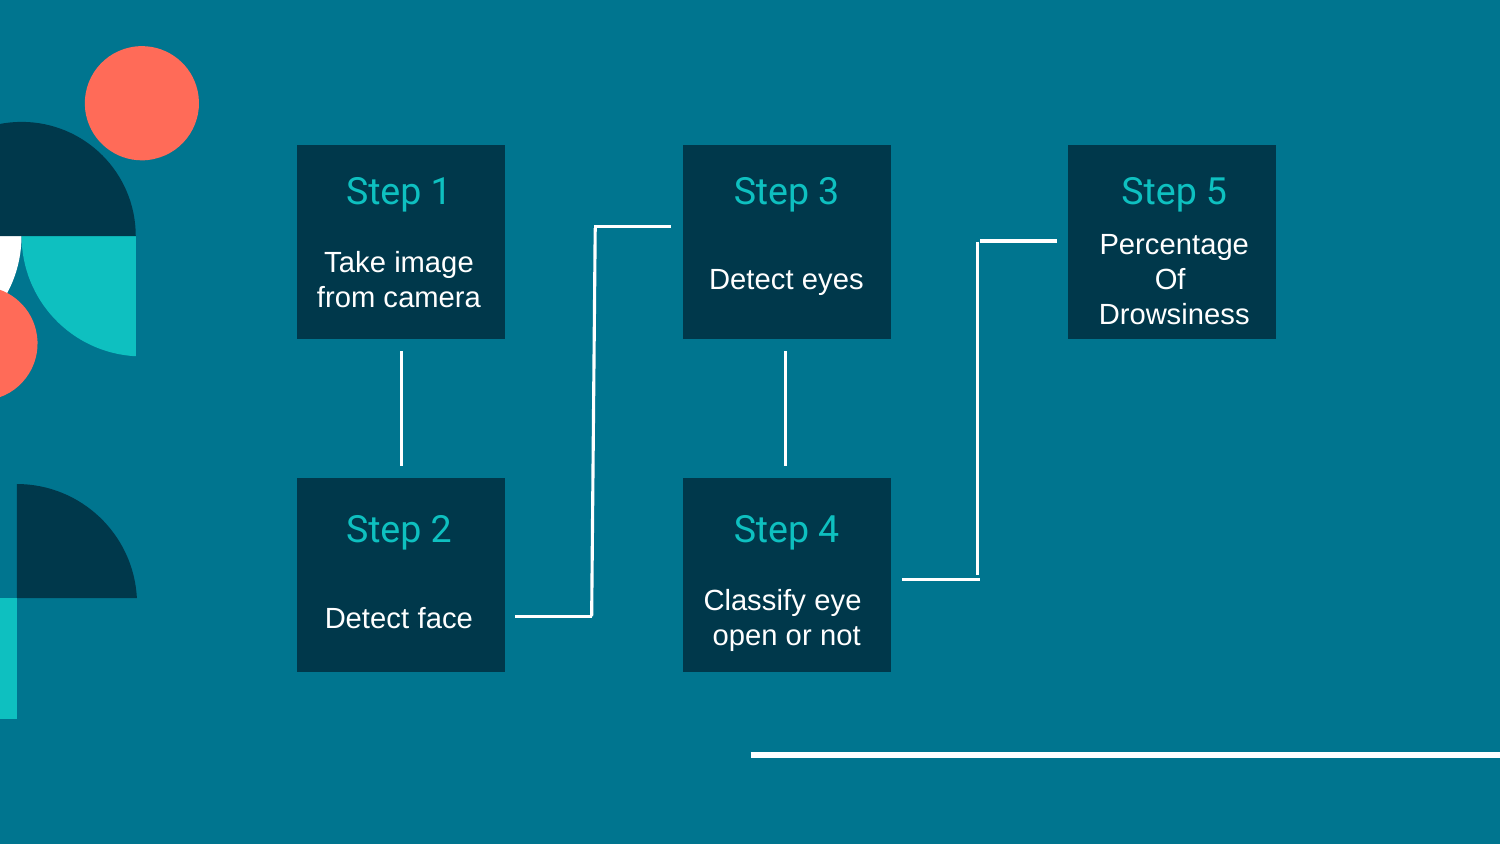

Step 1
Step 3
Step 5
Take image from camera
Detect eyes
Percentage
Of
Drowsiness
Step 2
Step 4
Detect face
Classify eye  open or not